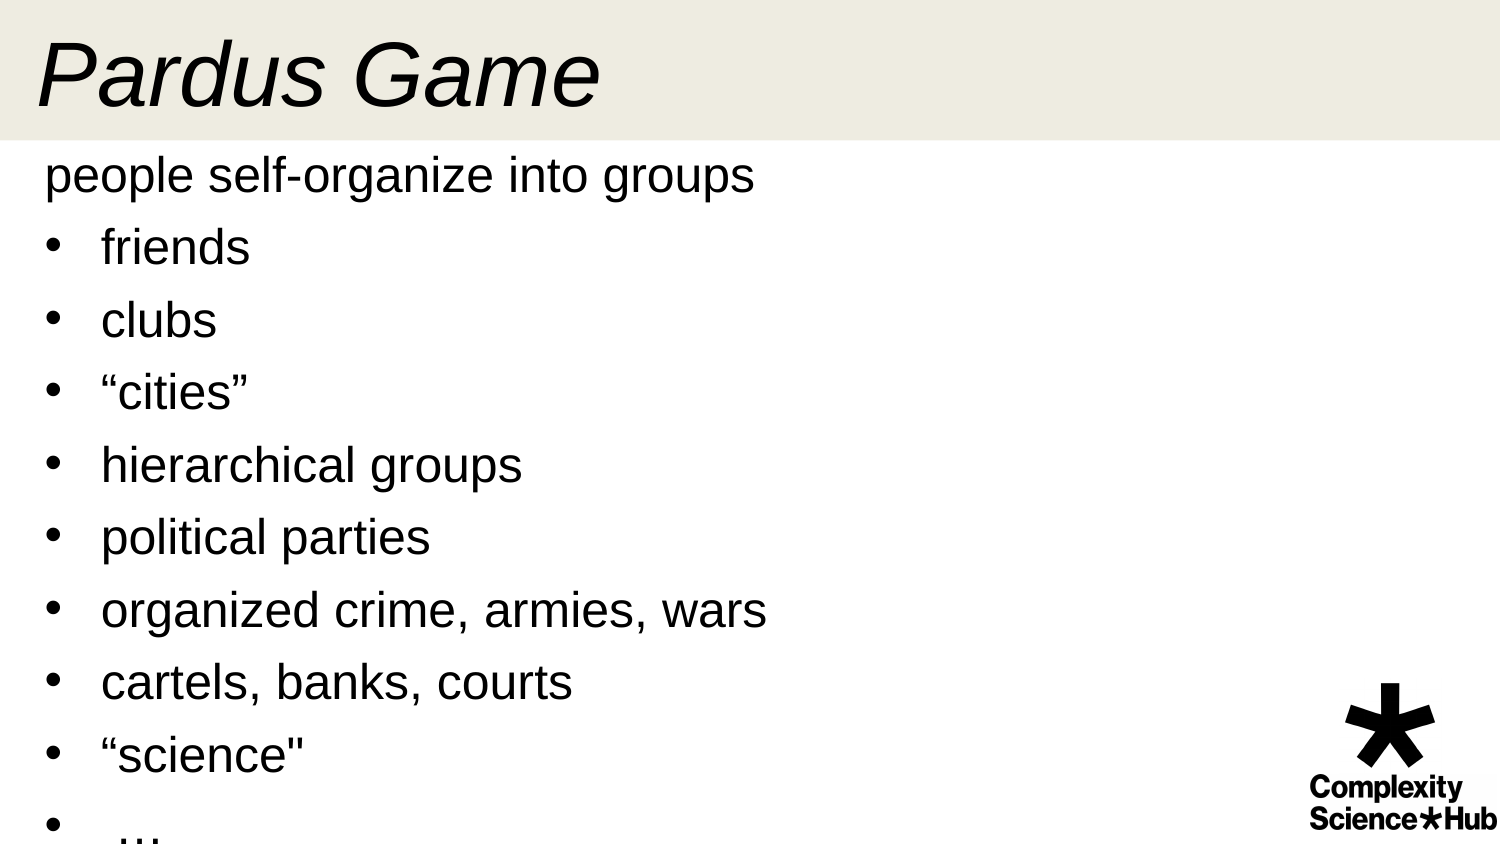

# Pardus Game
people self-organize into groups
friends
clubs
“cities”
hierarchical groups
political parties
organized crime, armies, wars
cartels, banks, courts
“science"
 …